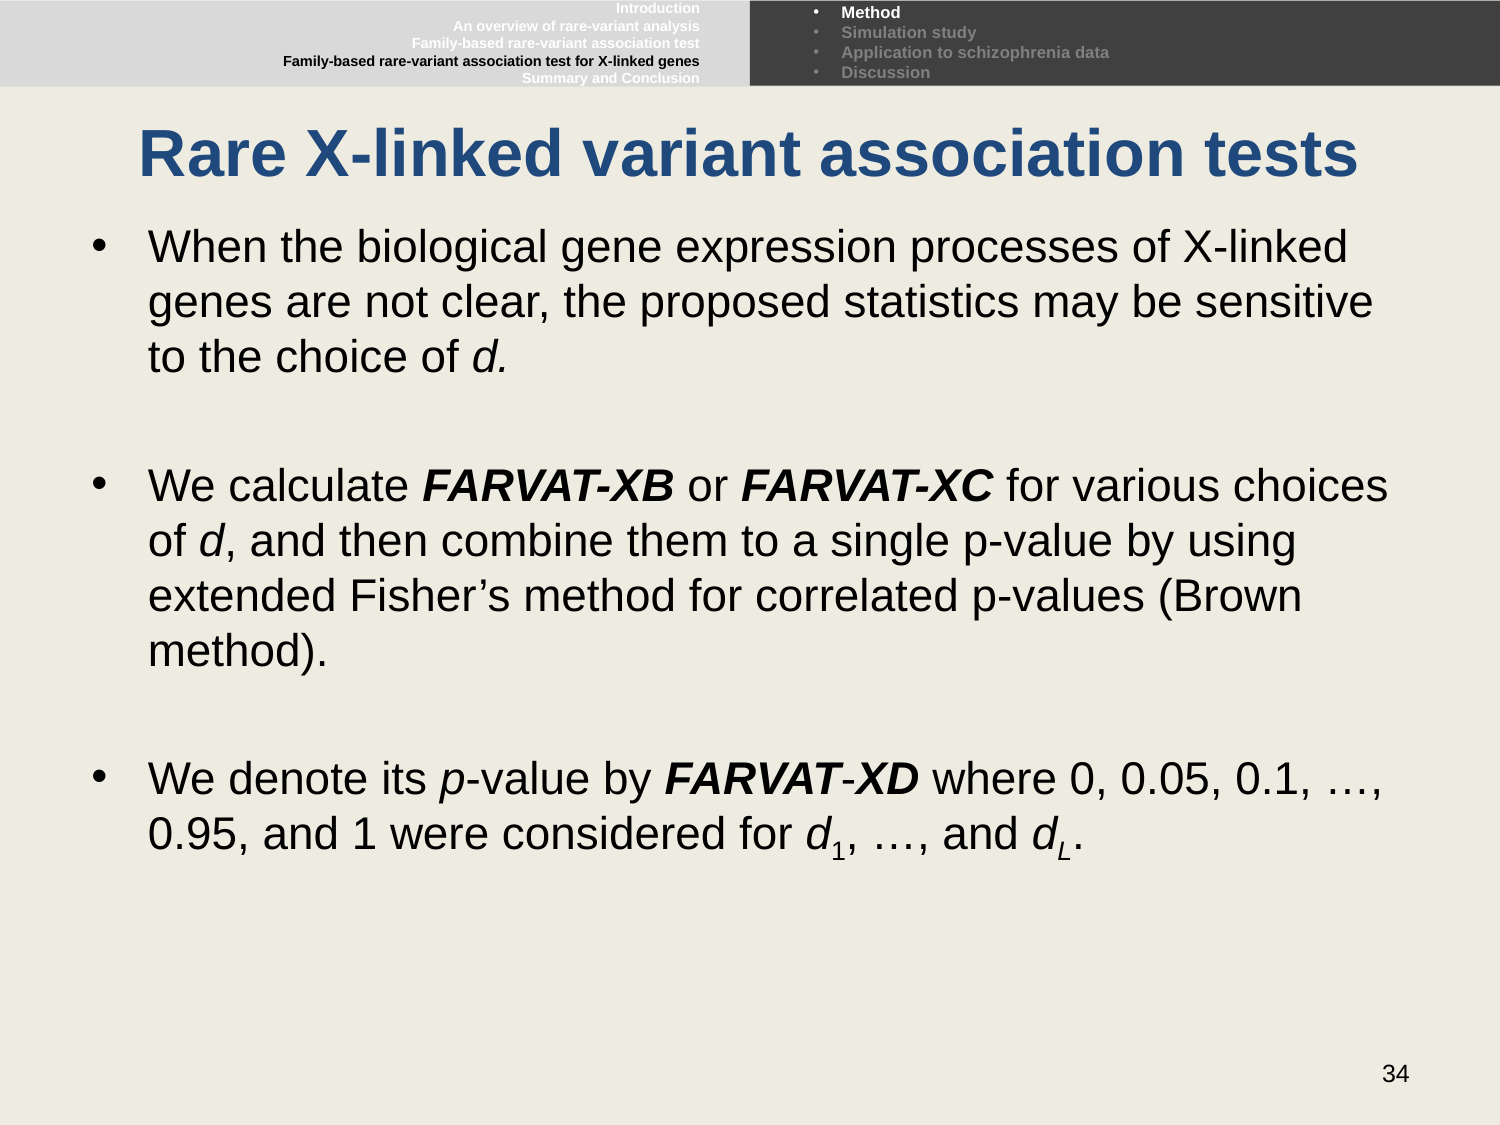

Introduction
An overview of rare-variant analysis
Family-based rare-variant association test
Family-based rare-variant association test for X-linked genes
Summary and Conclusion
Method
Simulation study
Application to schizophrenia data
Discussion

# Rare X-linked variant association tests
When the biological gene expression processes of X-linked genes are not clear, the proposed statistics may be sensitive to the choice of d.

We calculate FARVAT-XB or FARVAT-XC for various choices of d, and then combine them to a single p-value by using extended Fisher’s method for correlated p-values (Brown method).

We denote its p-value by FARVAT-XD where 0, 0.05, 0.1, …, 0.95, and 1 were considered for d1, …, and dL.
34